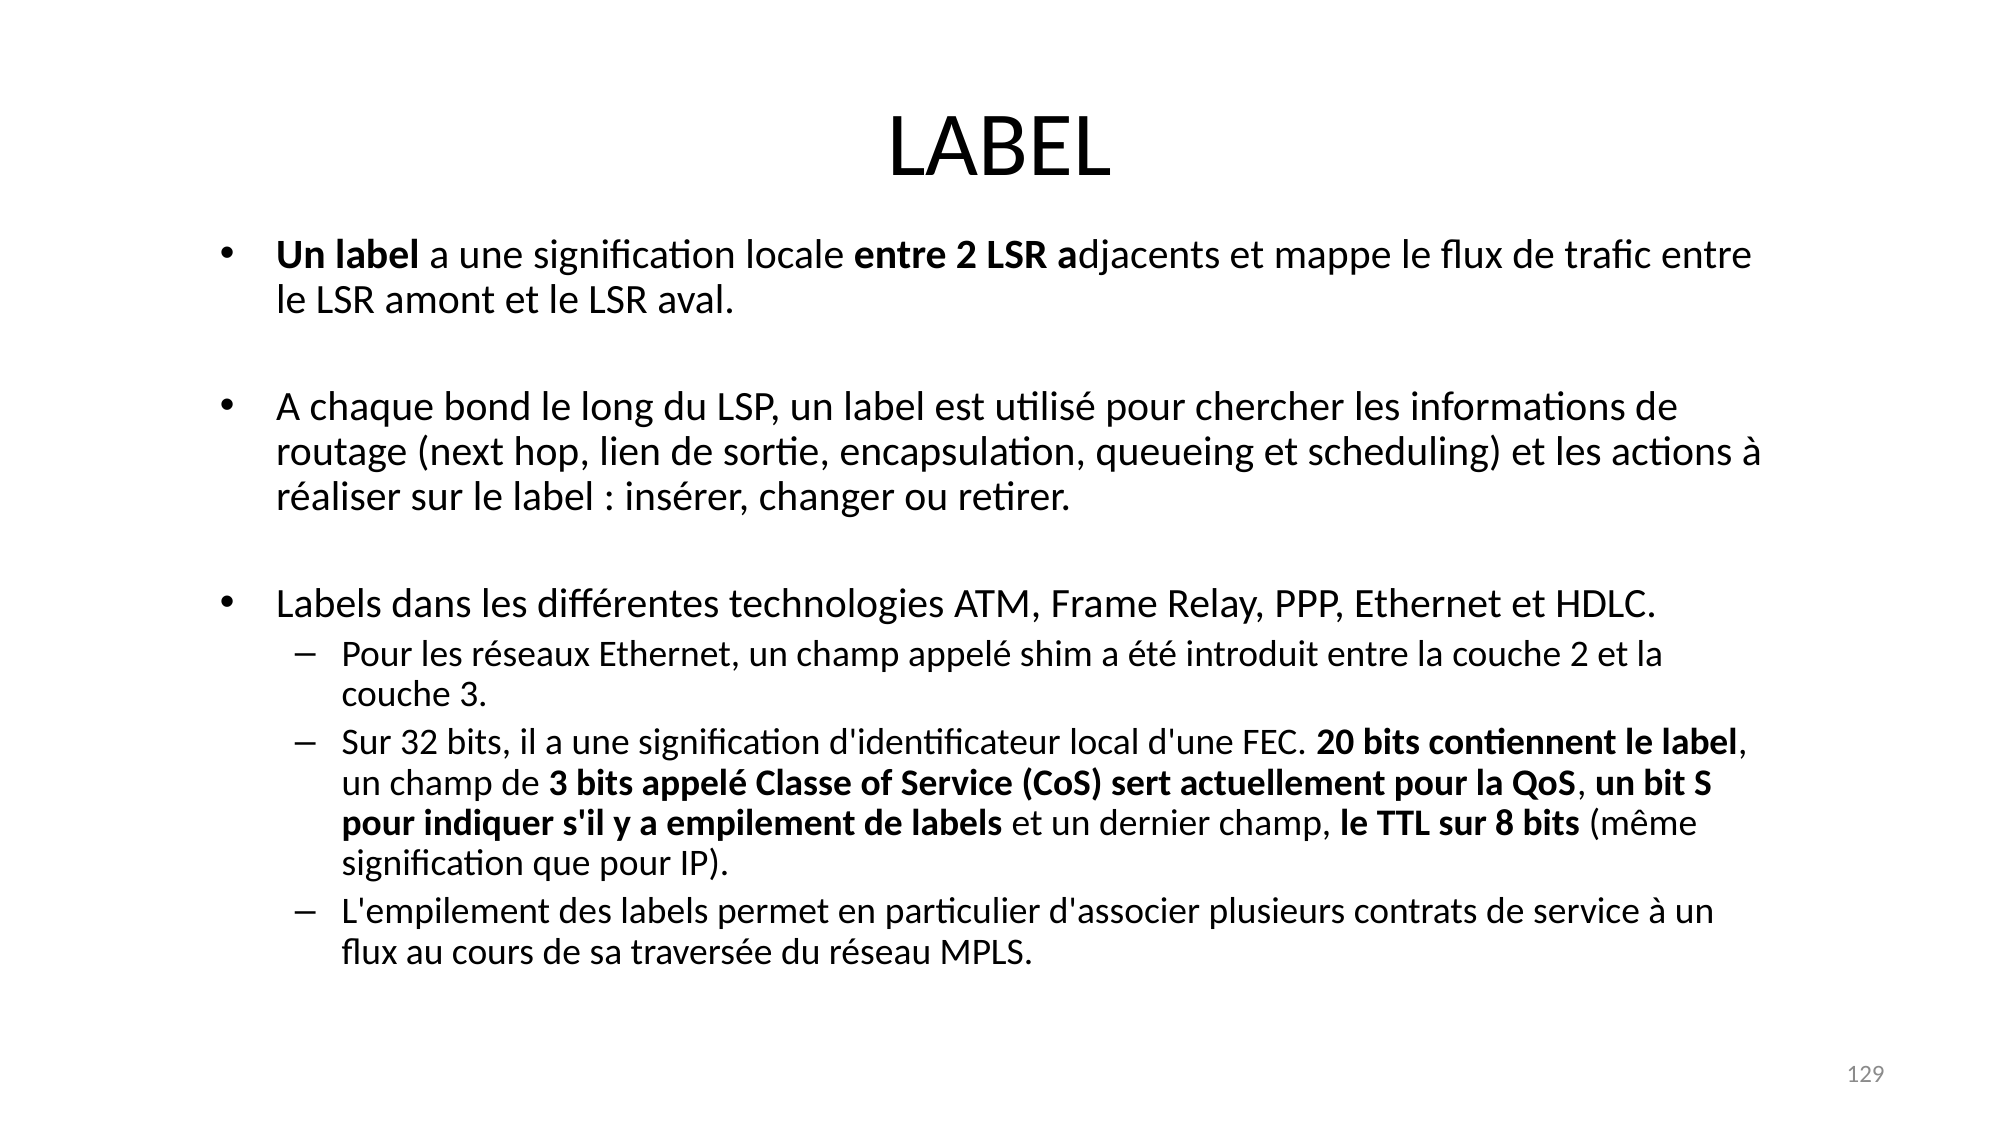

# LABEL
Un label a une signification locale entre 2 LSR adjacents et mappe le flux de trafic entre le LSR amont et le LSR aval.

A chaque bond le long du LSP, un label est utilisé pour chercher les informations de routage (next hop, lien de sortie, encapsulation, queueing et scheduling) et les actions à réaliser sur le label : insérer, changer ou retirer.

Labels dans les différentes technologies ATM, Frame Relay, PPP, Ethernet et HDLC.
Pour les réseaux Ethernet, un champ appelé shim a été introduit entre la couche 2 et la couche 3.
Sur 32 bits, il a une signification d'identificateur local d'une FEC. 20 bits contiennent le label, un champ de 3 bits appelé Classe of Service (CoS) sert actuellement pour la QoS, un bit S pour indiquer s'il y a empilement de labels et un dernier champ, le TTL sur 8 bits (même signification que pour IP).
L'empilement des labels permet en particulier d'associer plusieurs contrats de service à un flux au cours de sa traversée du réseau MPLS.

129